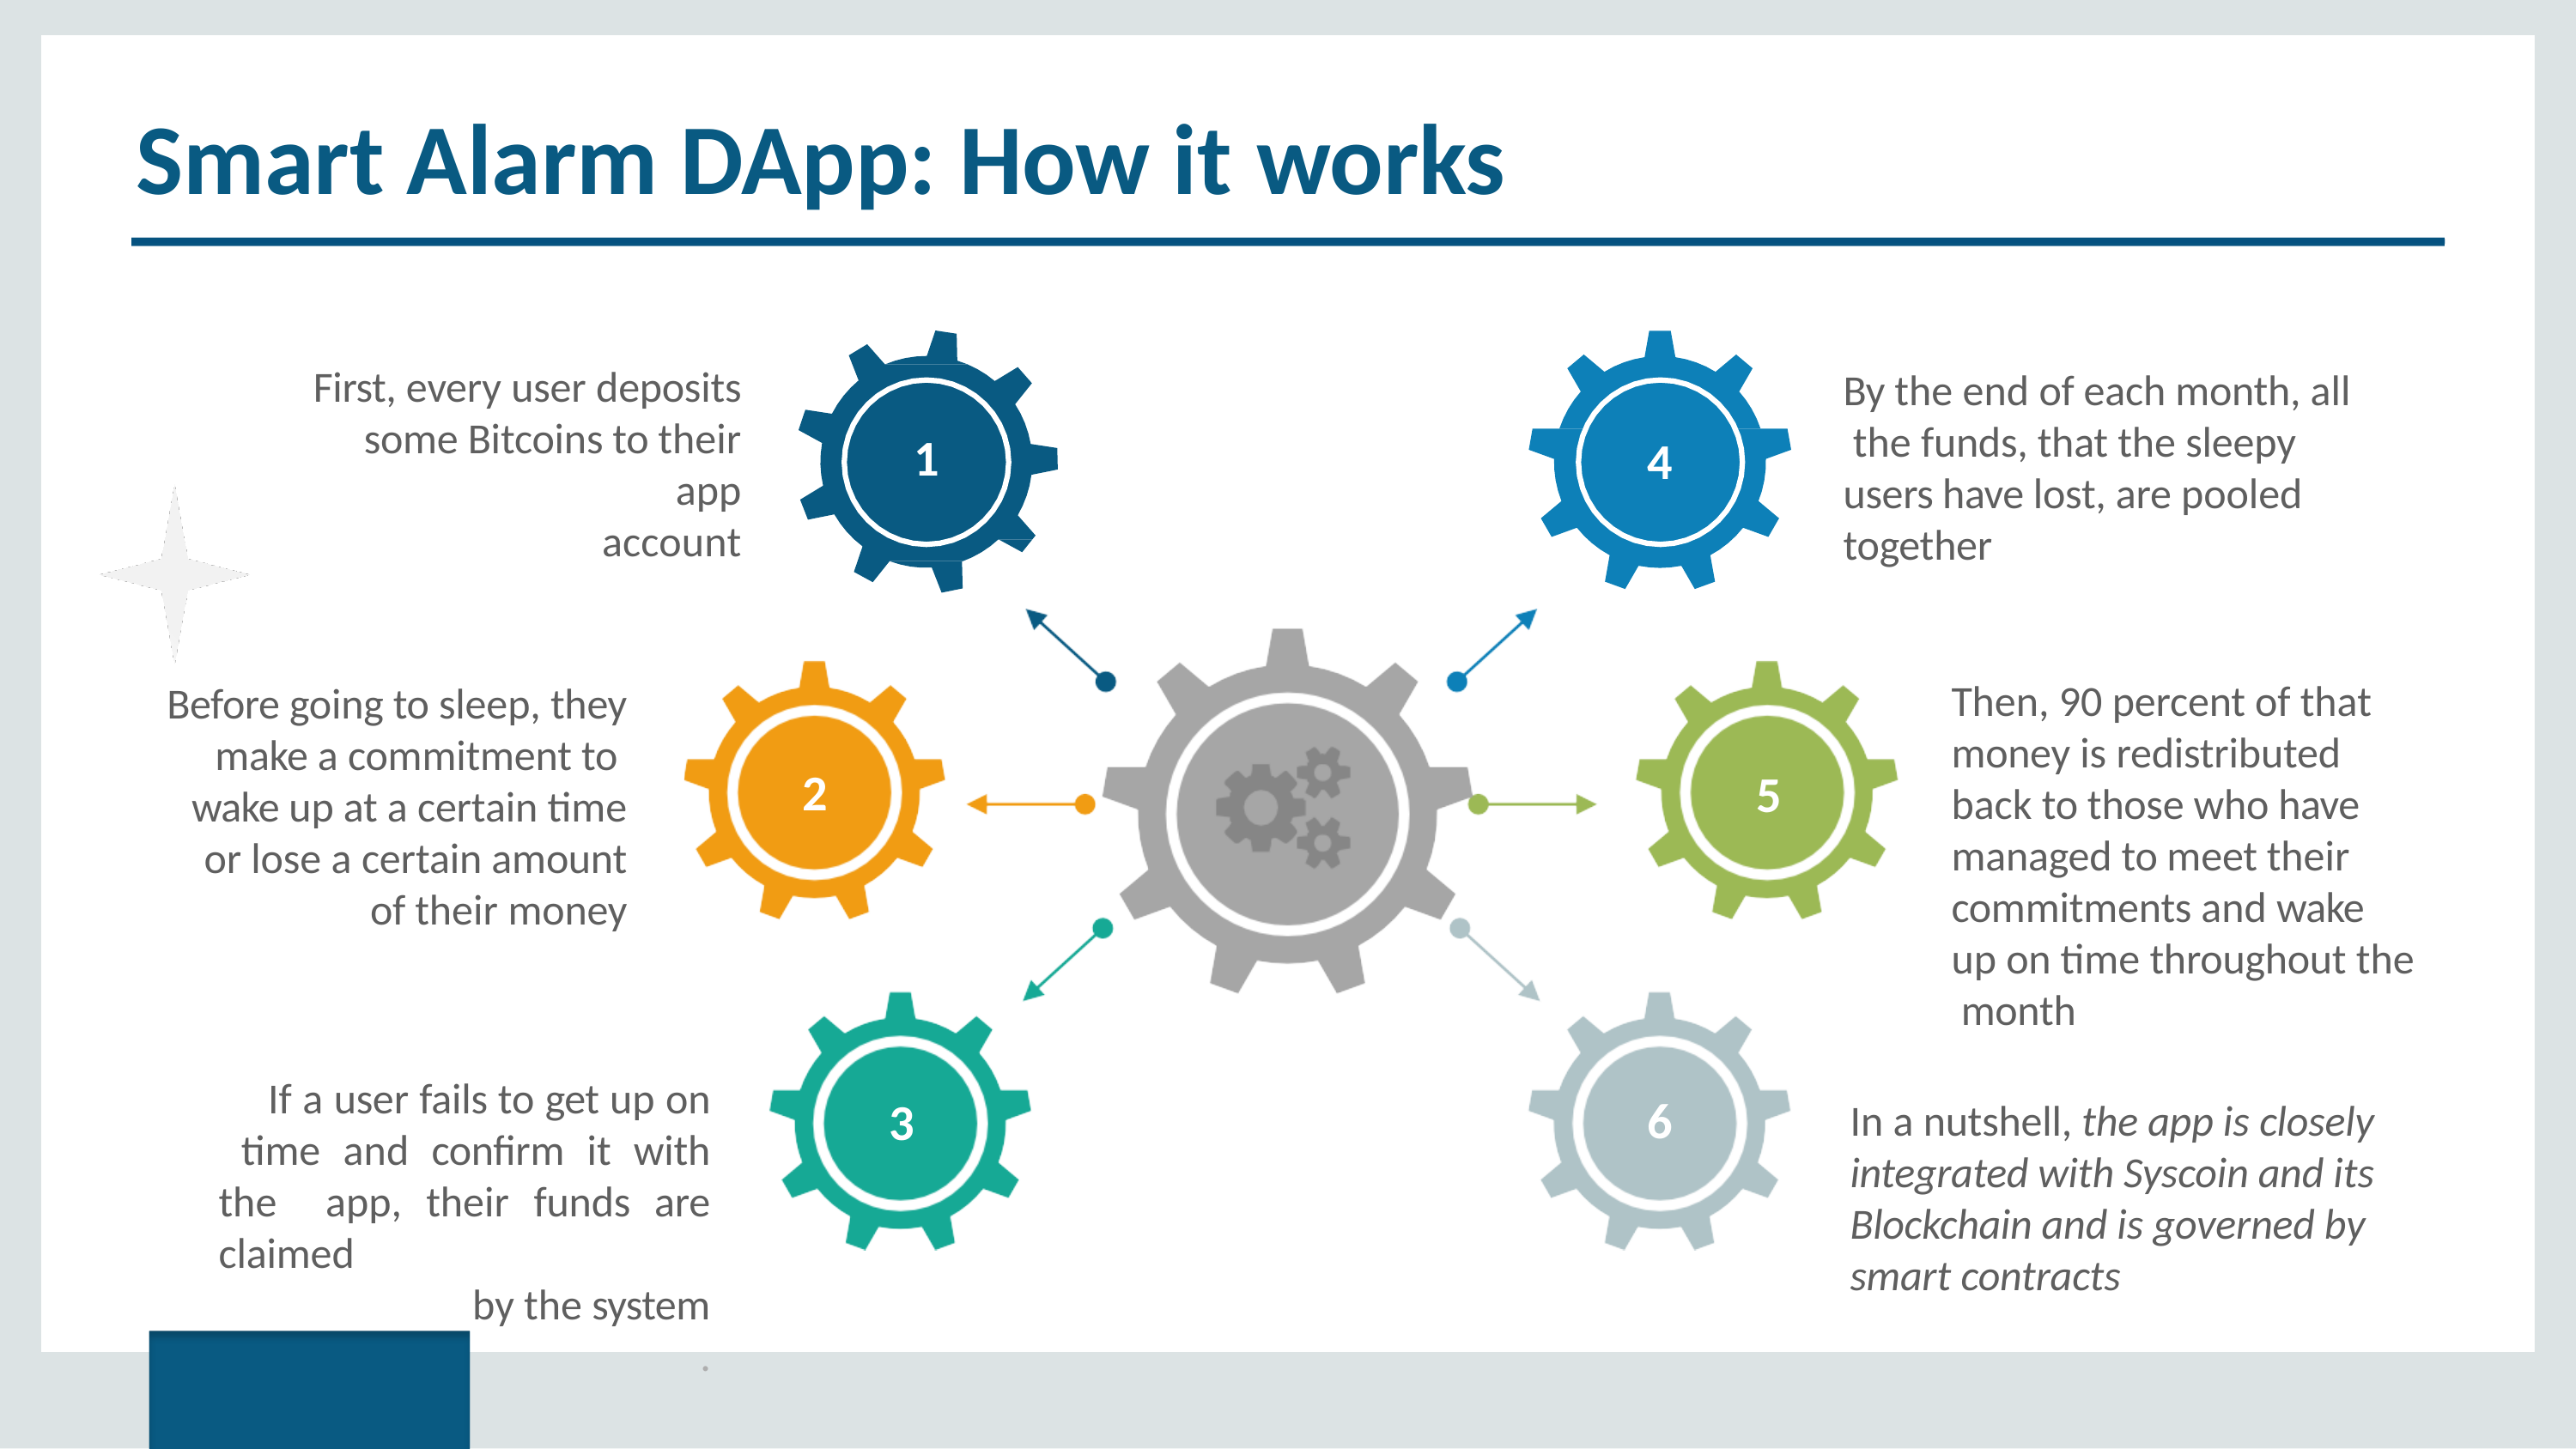

# Smart Alarm DApp: How it works

First, every user deposits  some Bitcoins to their app
account
By the end of each month, all  the funds, that the sleepy  users have lost, are pooled  together

1
4

Then, 90 percent of that  money is redistributed  back to those who have  managed to meet their  commitments and wake  up on time throughout the  month
Before going to sleep, they  make a commitment to  wake up at a certain time  or lose a certain amount
of their money
2
5
If a user fails to get up on  time and confirm it with the  app, their funds are claimed
by the system
.
6
3
In a nutshell, the app is closely  integrated with Syscoin and its  Blockchain and is governed by  smart contracts